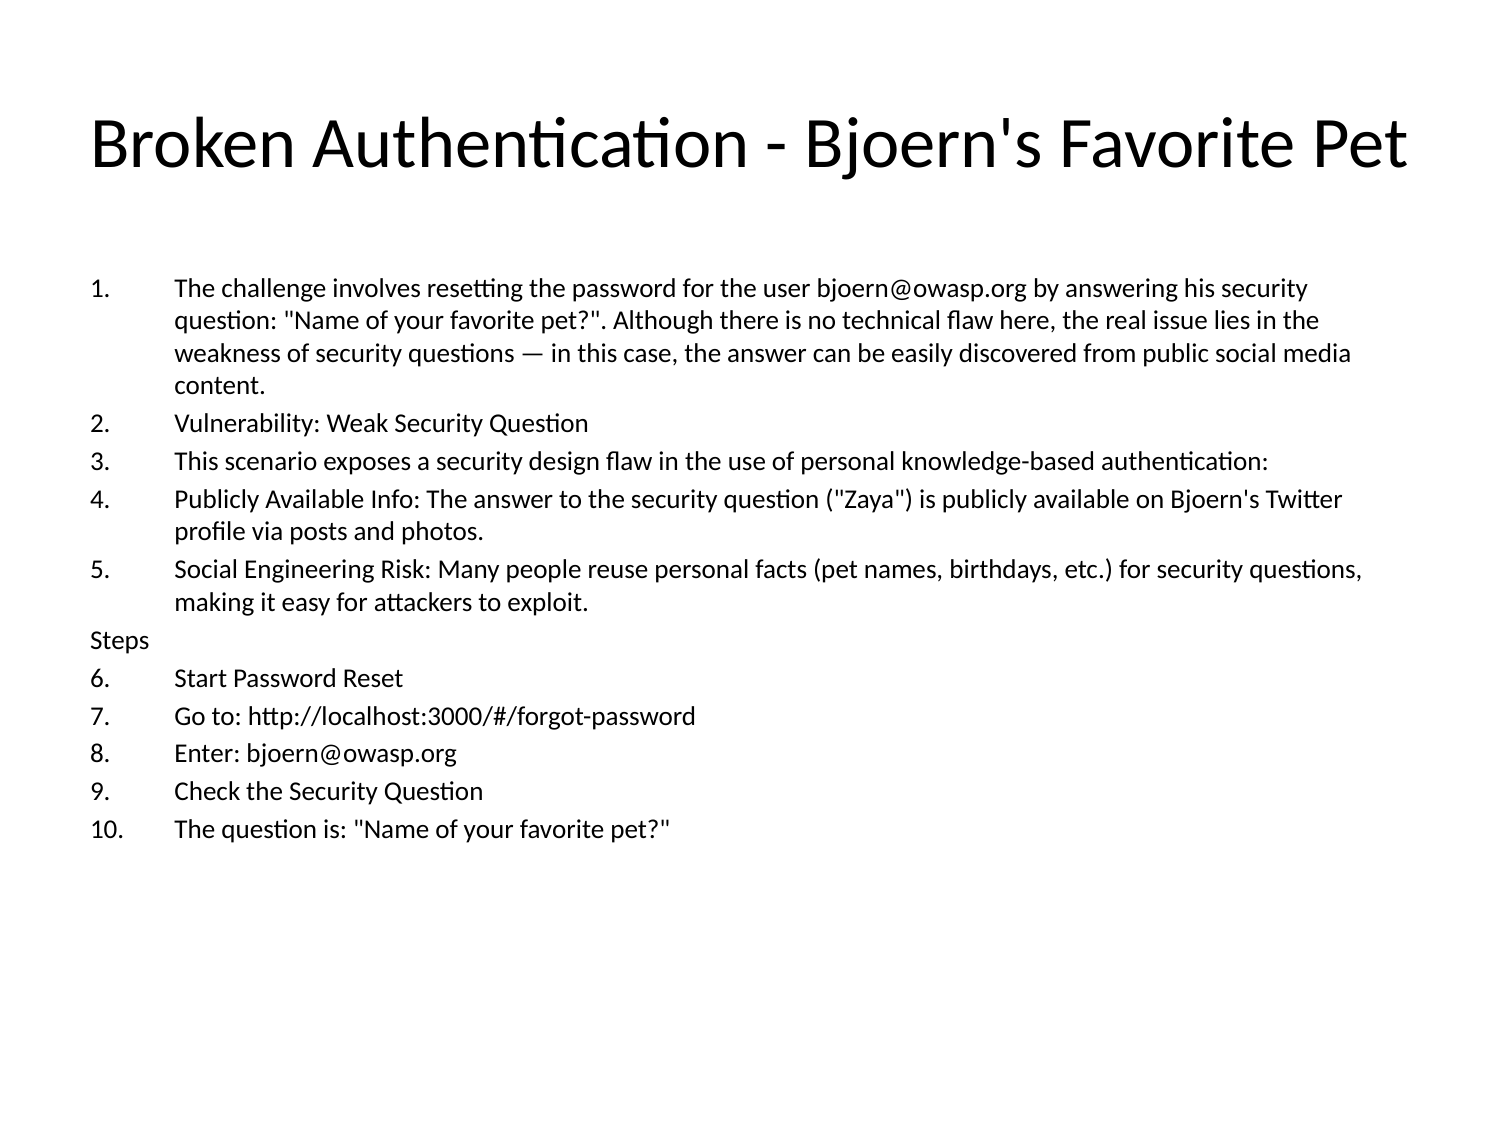

# Broken Authentication - Bjoern's Favorite Pet
The challenge involves resetting the password for the user bjoern@owasp.org by answering his security question: "Name of your favorite pet?". Although there is no technical flaw here, the real issue lies in the weakness of security questions — in this case, the answer can be easily discovered from public social media content.
Vulnerability: Weak Security Question
This scenario exposes a security design flaw in the use of personal knowledge-based authentication:
Publicly Available Info: The answer to the security question ("Zaya") is publicly available on Bjoern's Twitter profile via posts and photos.
Social Engineering Risk: Many people reuse personal facts (pet names, birthdays, etc.) for security questions, making it easy for attackers to exploit.
Steps
Start Password Reset
Go to: http://localhost:3000/#/forgot-password
Enter: bjoern@owasp.org
Check the Security Question
The question is: "Name of your favorite pet?"